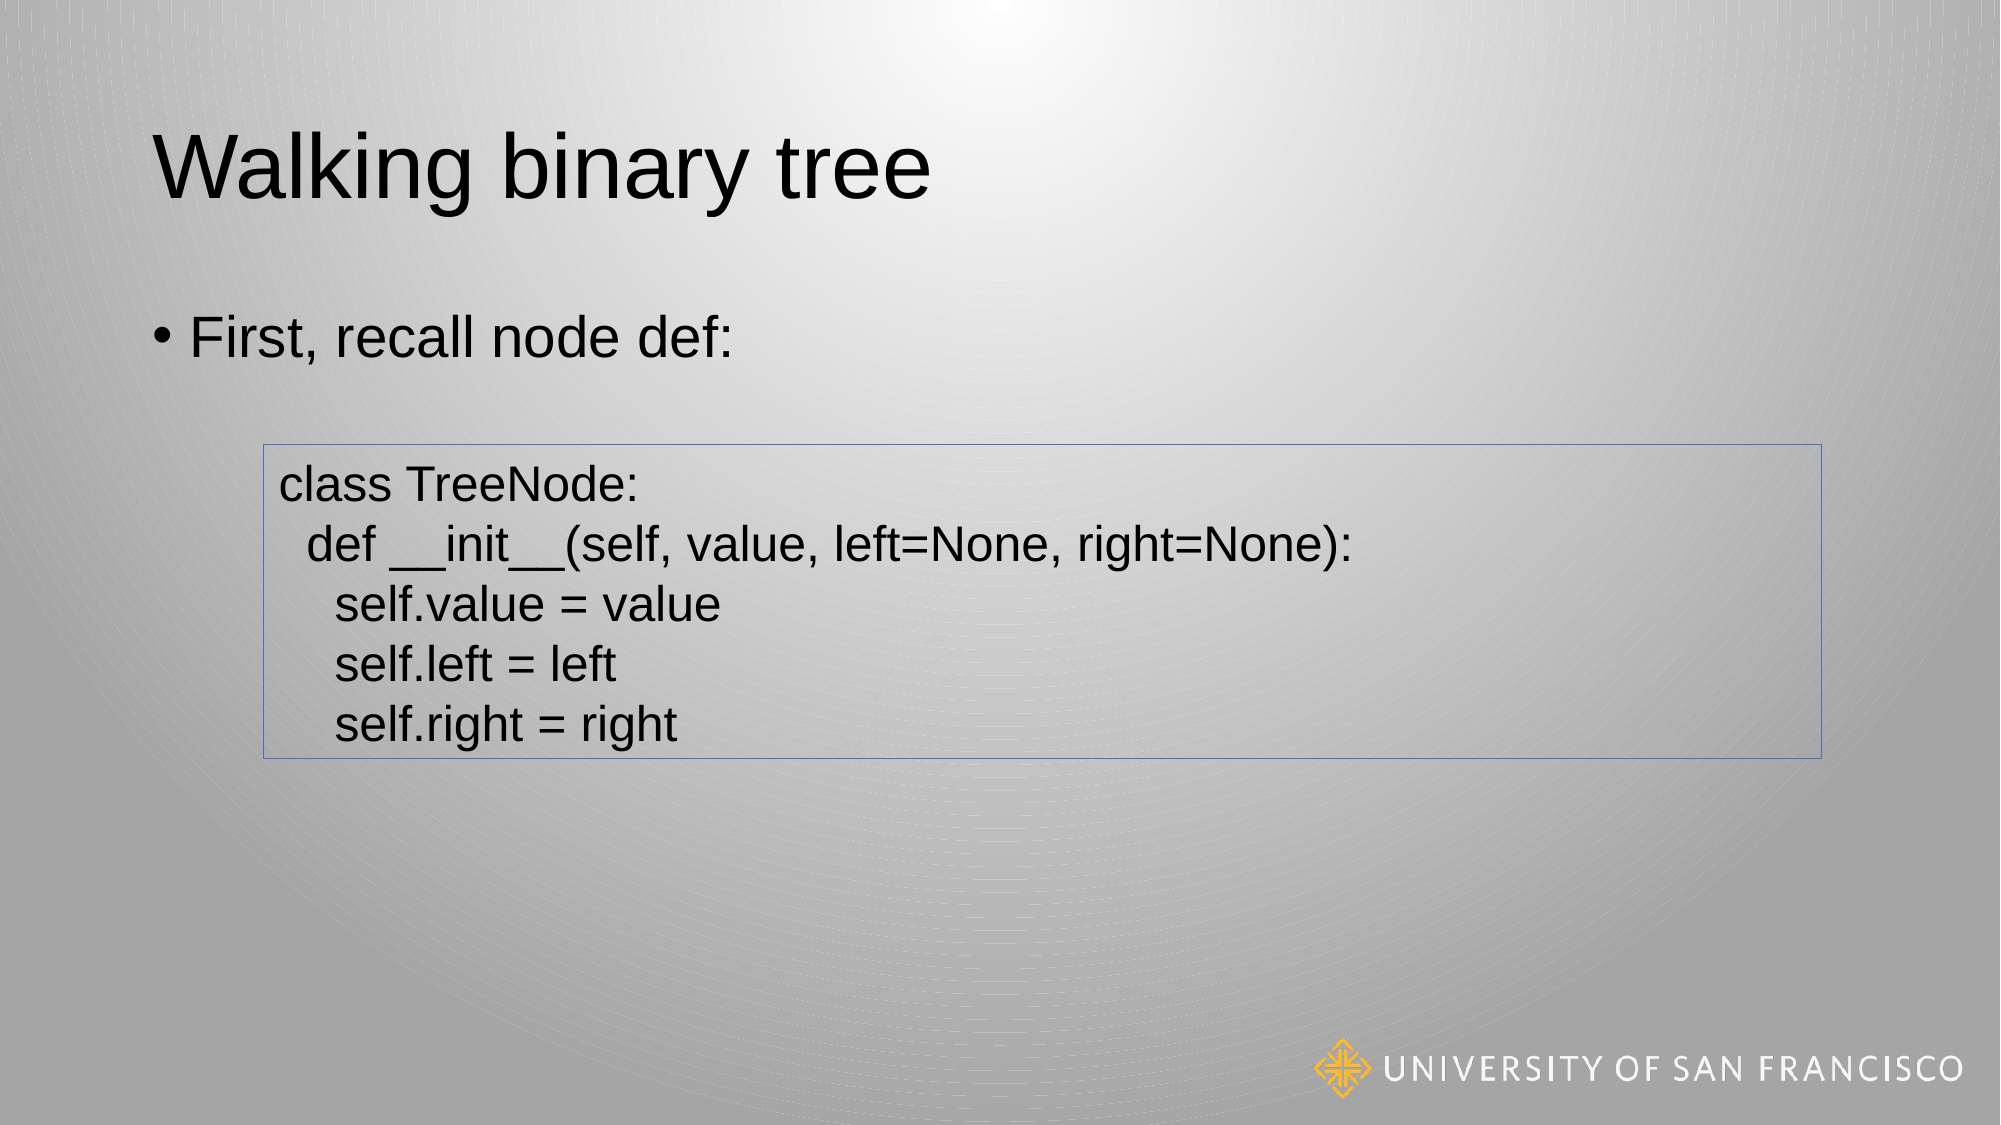

# Walking binary tree
First, recall node def:
class TreeNode:
  def __init__(self, value, left=None, right=None):
    self.value = value
    self.left = left
    self.right = right